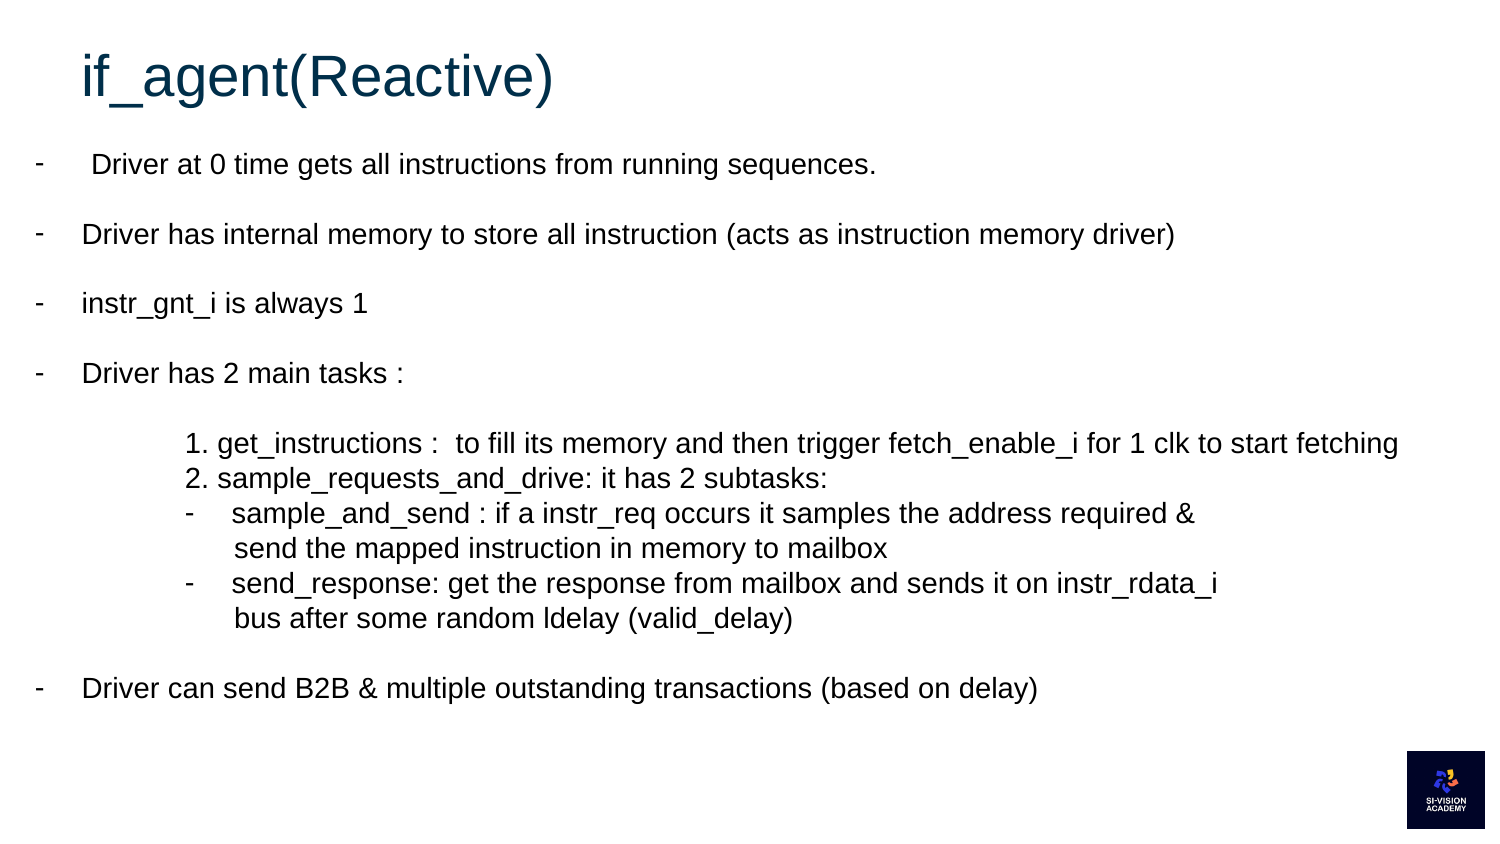

# if_agent(Reactive)
Driver at 0 time gets all instructions from running sequences.

Driver has internal memory to store all instruction (acts as instruction memory driver)

instr_gnt_i is always 1

Driver has 2 main tasks :

	1. get_instructions :  to fill its memory and then trigger fetch_enable_i for 1 clk to start fetching
	2. sample_requests_and_drive: it has 2 subtasks:
sample_and_send : if a instr_req occurs it samples the address required &
      send the mapped instruction in memory to mailbox
send_response: get the response from mailbox and sends it on instr_rdata_i
      bus after some random ldelay (valid_delay)

Driver can send B2B & multiple outstanding transactions (based on delay)